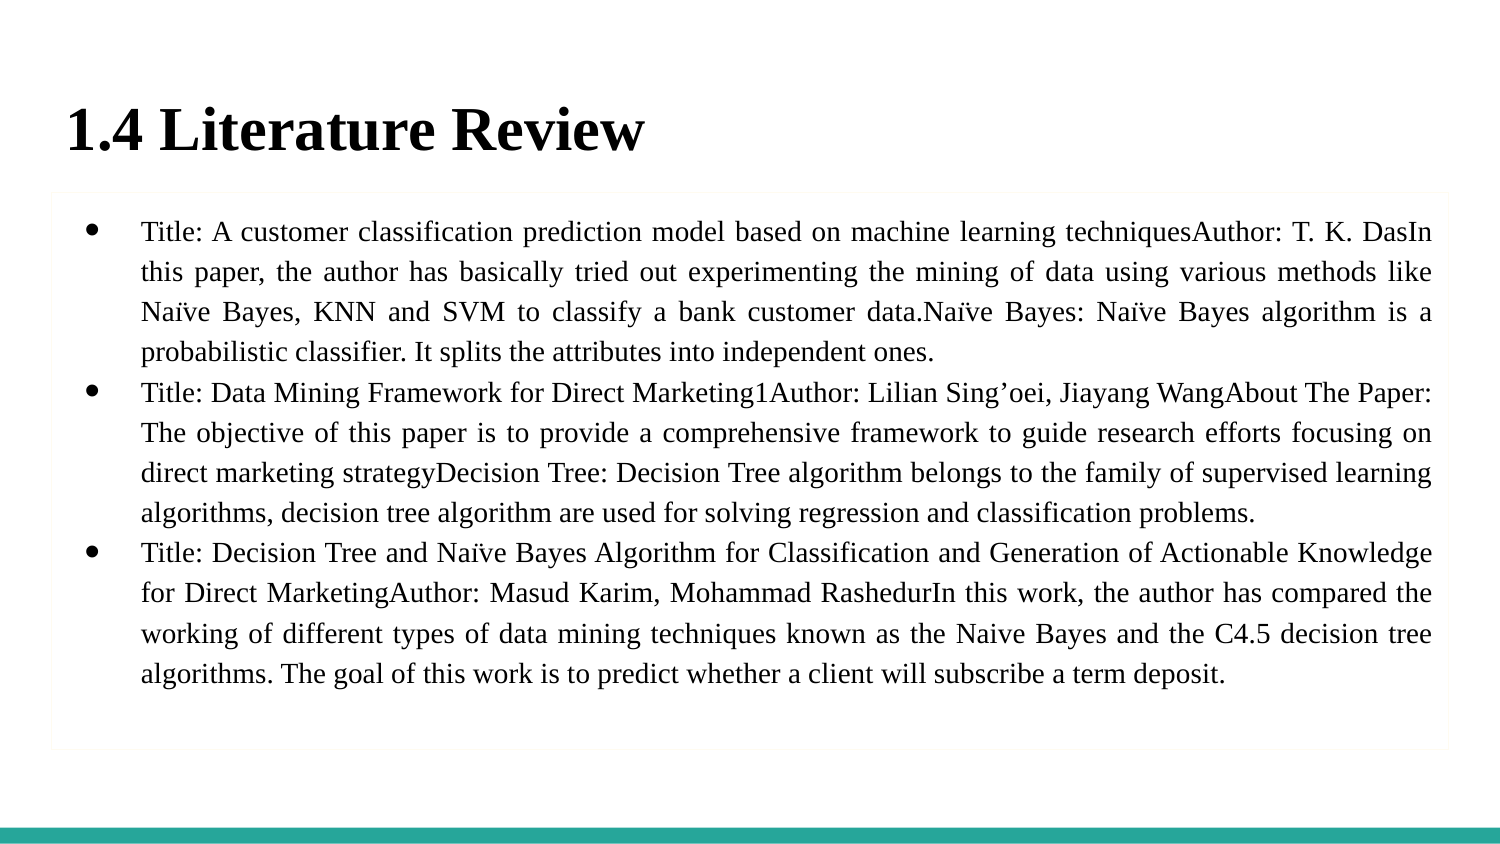

1.4 Literature Review
Title: A customer classification prediction model based on machine learning techniquesAuthor: T. K. DasIn this paper, the author has basically tried out experimenting the mining of data using various methods like Naı̈ve Bayes, KNN and SVM to classify a bank customer data.Naı̈ve Bayes: Naı̈ve Bayes algorithm is a probabilistic classifier. It splits the attributes into independent ones.
Title: Data Mining Framework for Direct Marketing1Author: Lilian Sing’oei, Jiayang WangAbout The Paper: The objective of this paper is to provide a comprehensive framework to guide research efforts focusing on direct marketing strategyDecision Tree: Decision Tree algorithm belongs to the family of supervised learning algorithms, decision tree algorithm are used for solving regression and classification problems.
Title: Decision Tree and Naı̈ve Bayes Algorithm for Classification and Generation of Actionable Knowledge for Direct MarketingAuthor: Masud Karim, Mohammad RashedurIn this work, the author has compared the working of different types of data mining techniques known as the Naive Bayes and the C4.5 decision tree algorithms. The goal of this work is to predict whether a client will subscribe a term deposit.